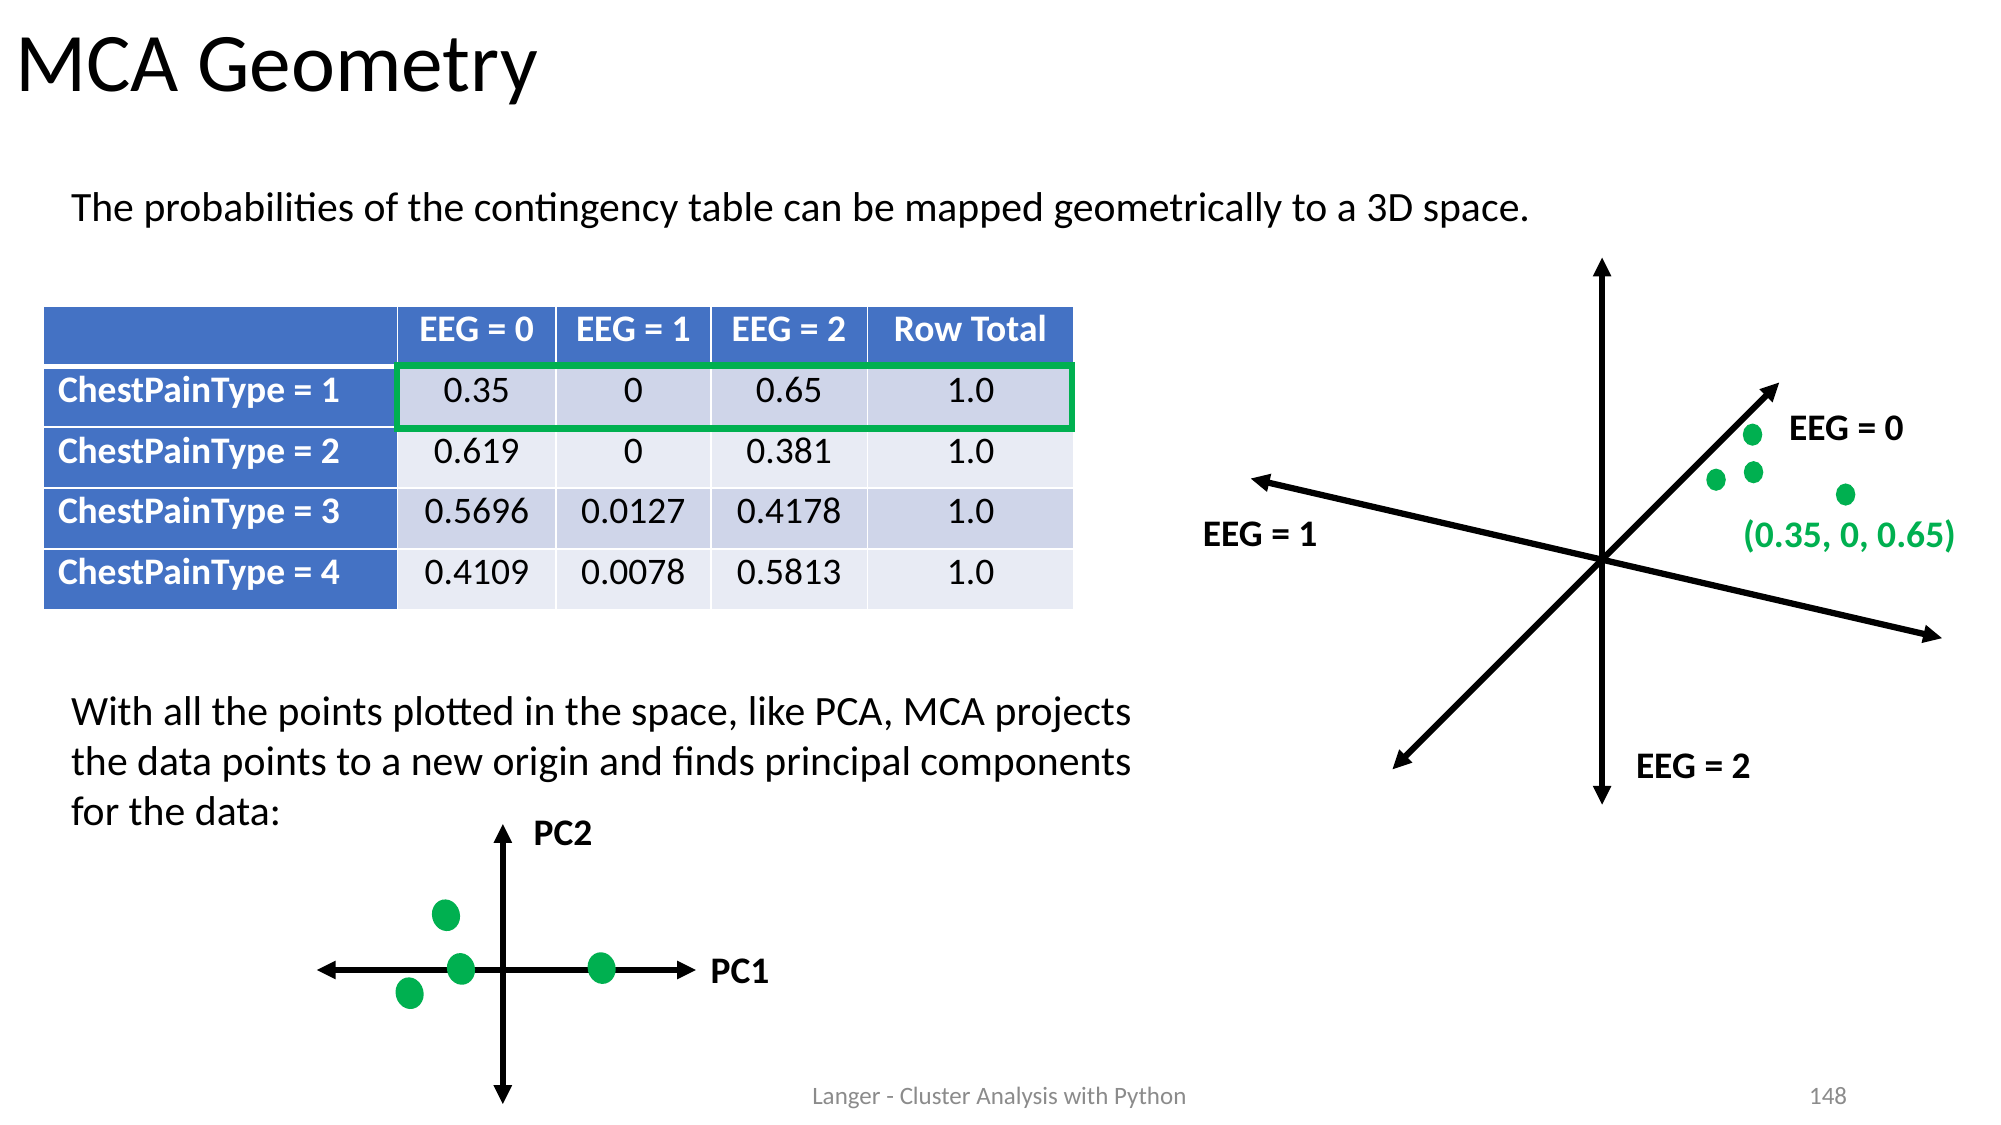

# MCA Geometry
The probabilities of the contingency table can be mapped geometrically to a 3D space.
|  | EEG = 0 | EEG = 1 | EEG = 2 | Row Total |
| --- | --- | --- | --- | --- |
| ChestPainType = 1 | 0.35 | 0 | 0.65 | 1.0 |
| ChestPainType = 2 | 0.619 | 0 | 0.381 | 1.0 |
| ChestPainType = 3 | 0.5696 | 0.0127 | 0.4178 | 1.0 |
| ChestPainType = 4 | 0.4109 | 0.0078 | 0.5813 | 1.0 |

EEG = 0

EEG = 1
(0.35, 0, 0.65)
With all the points plotted in the space, like PCA, MCA projects the data points to a new origin and finds principal components for the data:
EEG = 2
PC2

PC1

Langer - Cluster Analysis with Python
148